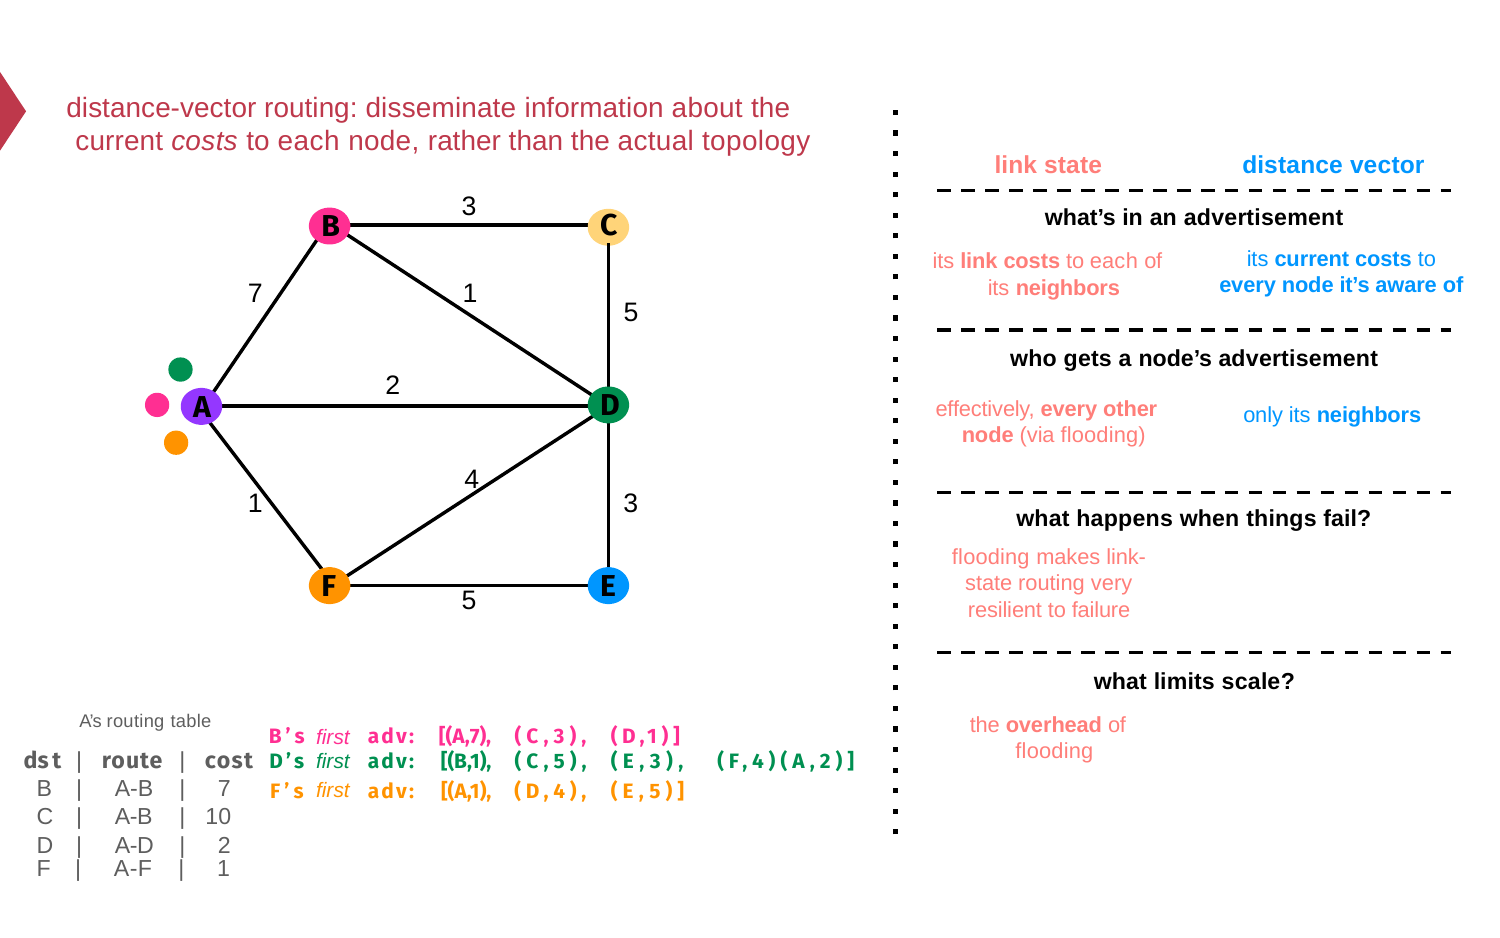

# distance-vector routing: disseminate information about the  current costs to each node, rather than the actual topology

link state	distance vector

what’s in an advertisement
3

C
B

its current costs to
every node it’s aware of
its link costs to each of  its neighbors
7
1
5

who gets a node’s advertisement

2
D
A

effectively, every other  node (via flooding)
only its neighbors
4
1
3
what happens when things fail?
flooding makes link-  state routing very  resilient to failure

F
E

5

what limits scale?
| B’s | first | adv: | [(A,7), | (C,3), | (D,1)] |  |
| --- | --- | --- | --- | --- | --- | --- |
| D’s | first | adv: | [(B,1), | (C,5), | (E,3), | (F,4)(A,2)] |
| F’s | first | adv: | [(A,1), | (D,4), | (E,5)] |  |
A’s routing table
dst	|	route	|	cost
the overhead of  flooding
B	|	A-B	|	7  C	|	A-B	| 10
D	|	A-D	|	2
F
|
A-F
|
1